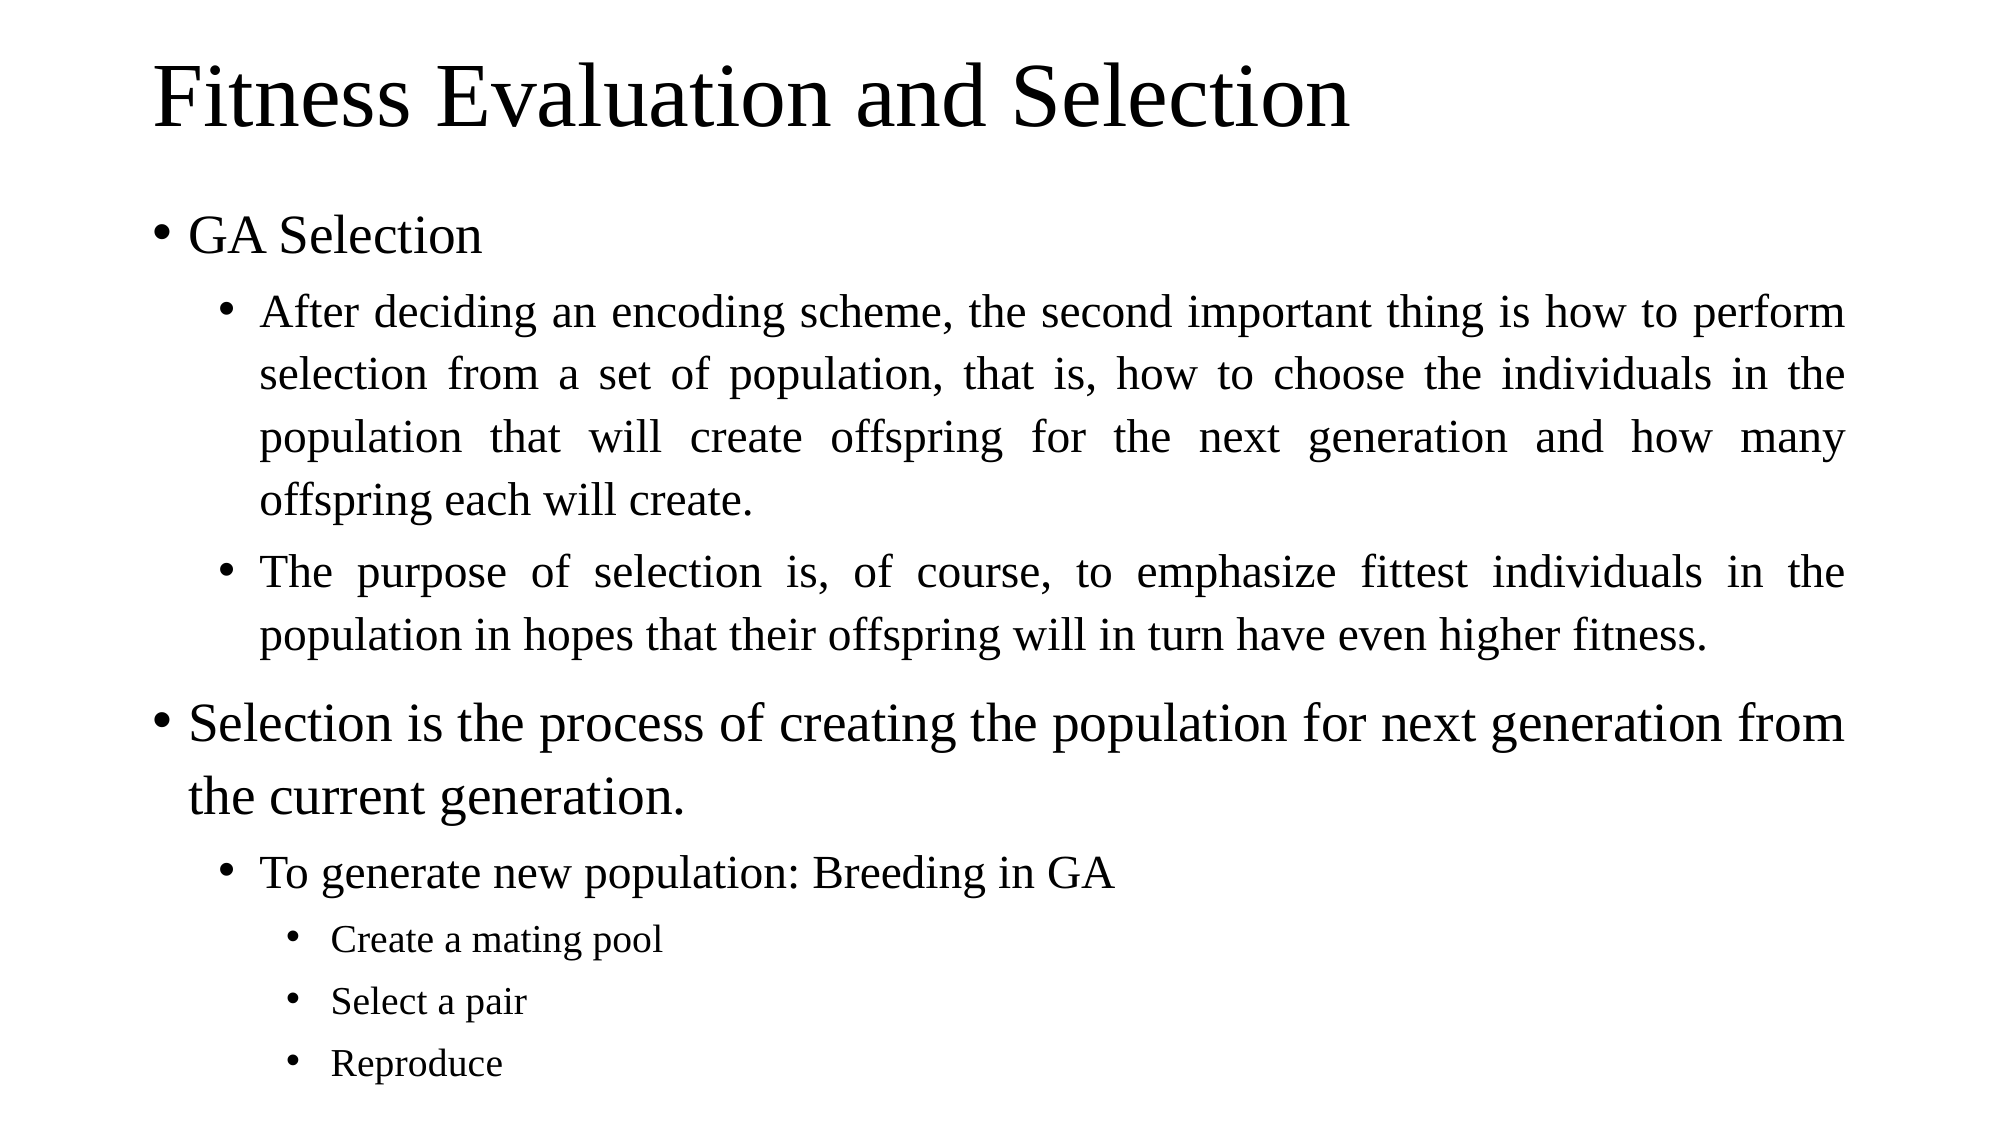

# Fitness Evaluation and Selection
GA Selection
After deciding an encoding scheme, the second important thing is how to perform selection from a set of population, that is, how to choose the individuals in the population that will create offspring for the next generation and how many offspring each will create.
The purpose of selection is, of course, to emphasize fittest individuals in the population in hopes that their offspring will in turn have even higher fitness.
Selection is the process of creating the population for next generation from the current generation.
To generate new population: Breeding in GA
Create a mating pool
Select a pair
Reproduce